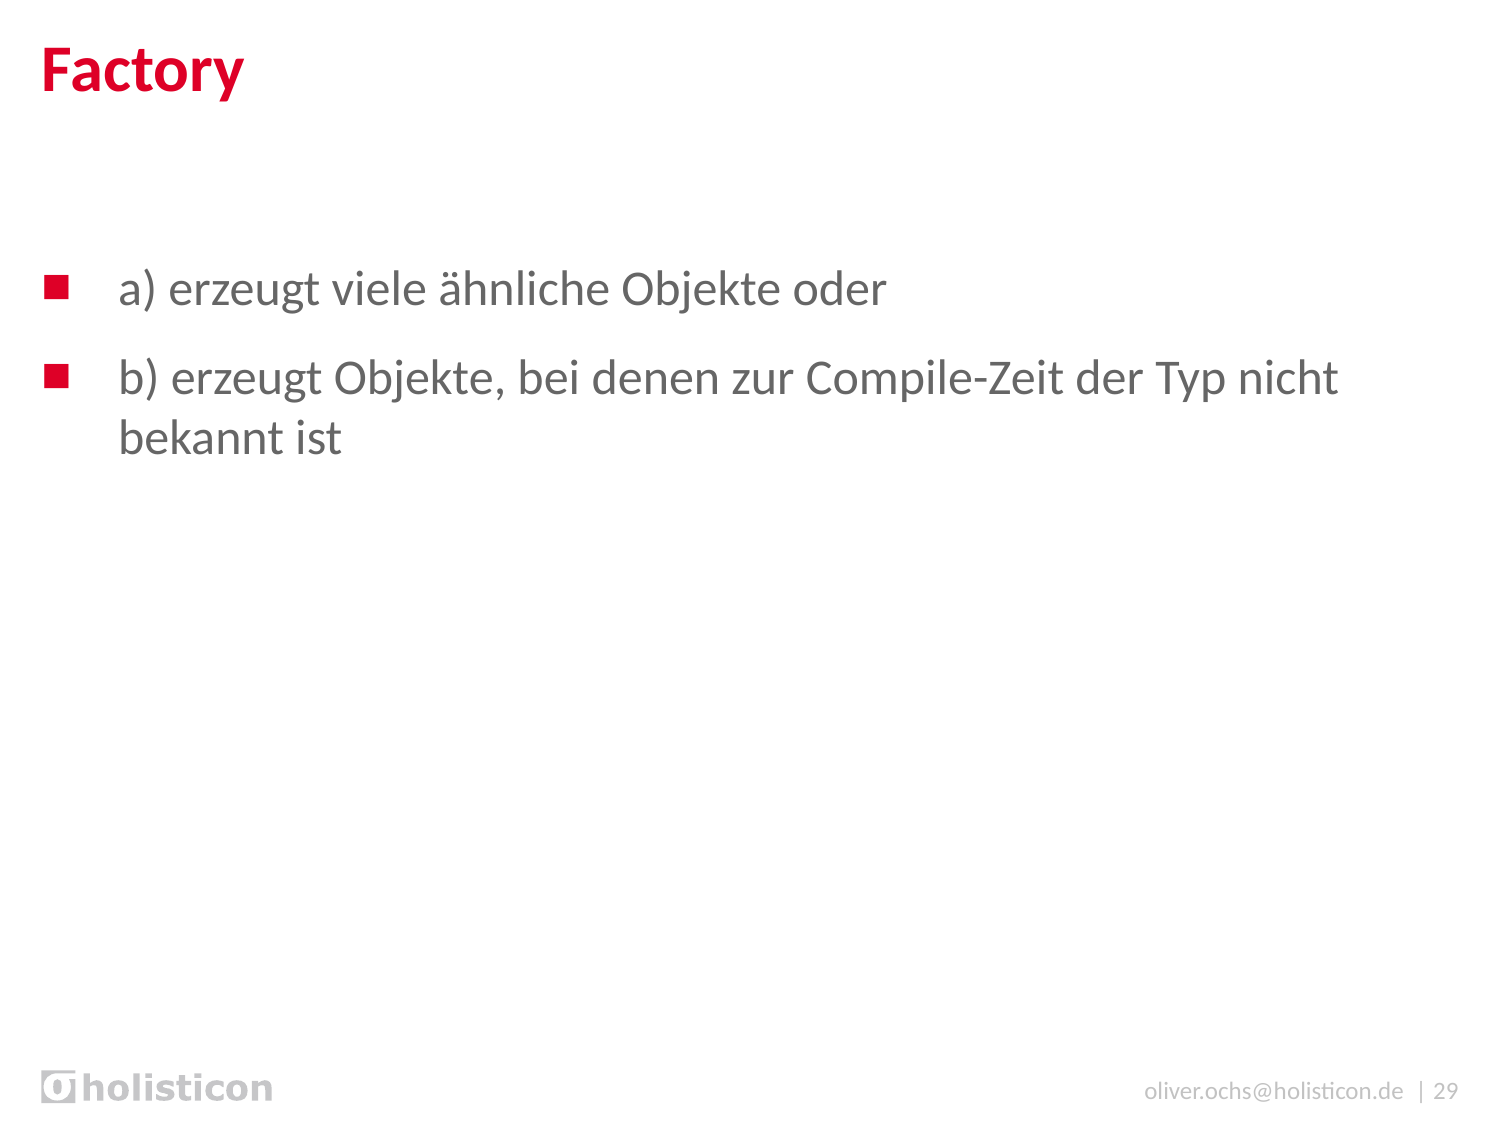

# Factory
a) erzeugt viele ähnliche Objekte oder
b) erzeugt Objekte, bei denen zur Compile-Zeit der Typ nicht bekannt ist